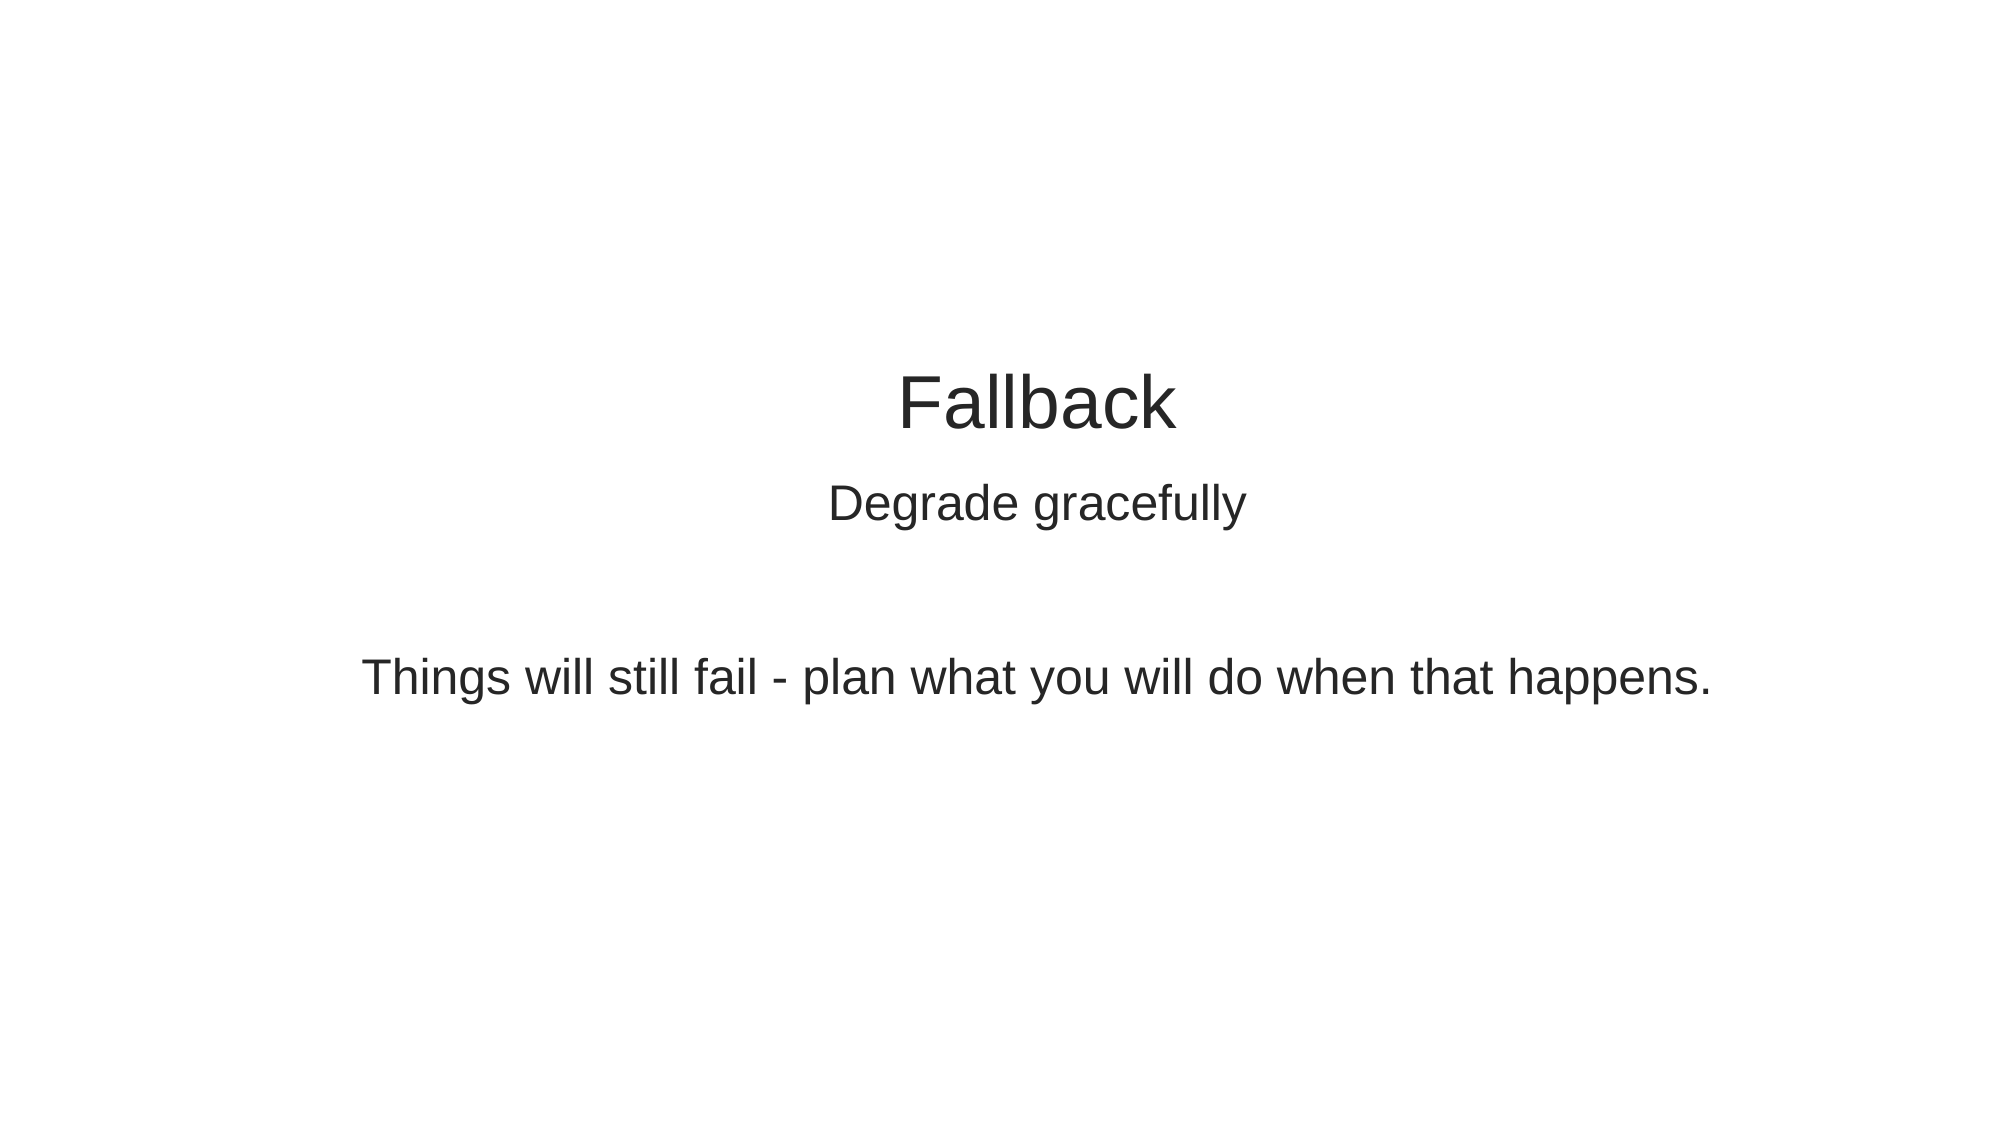

Fallback
Degrade gracefully

Things will still fail - plan what you will do when that happens.